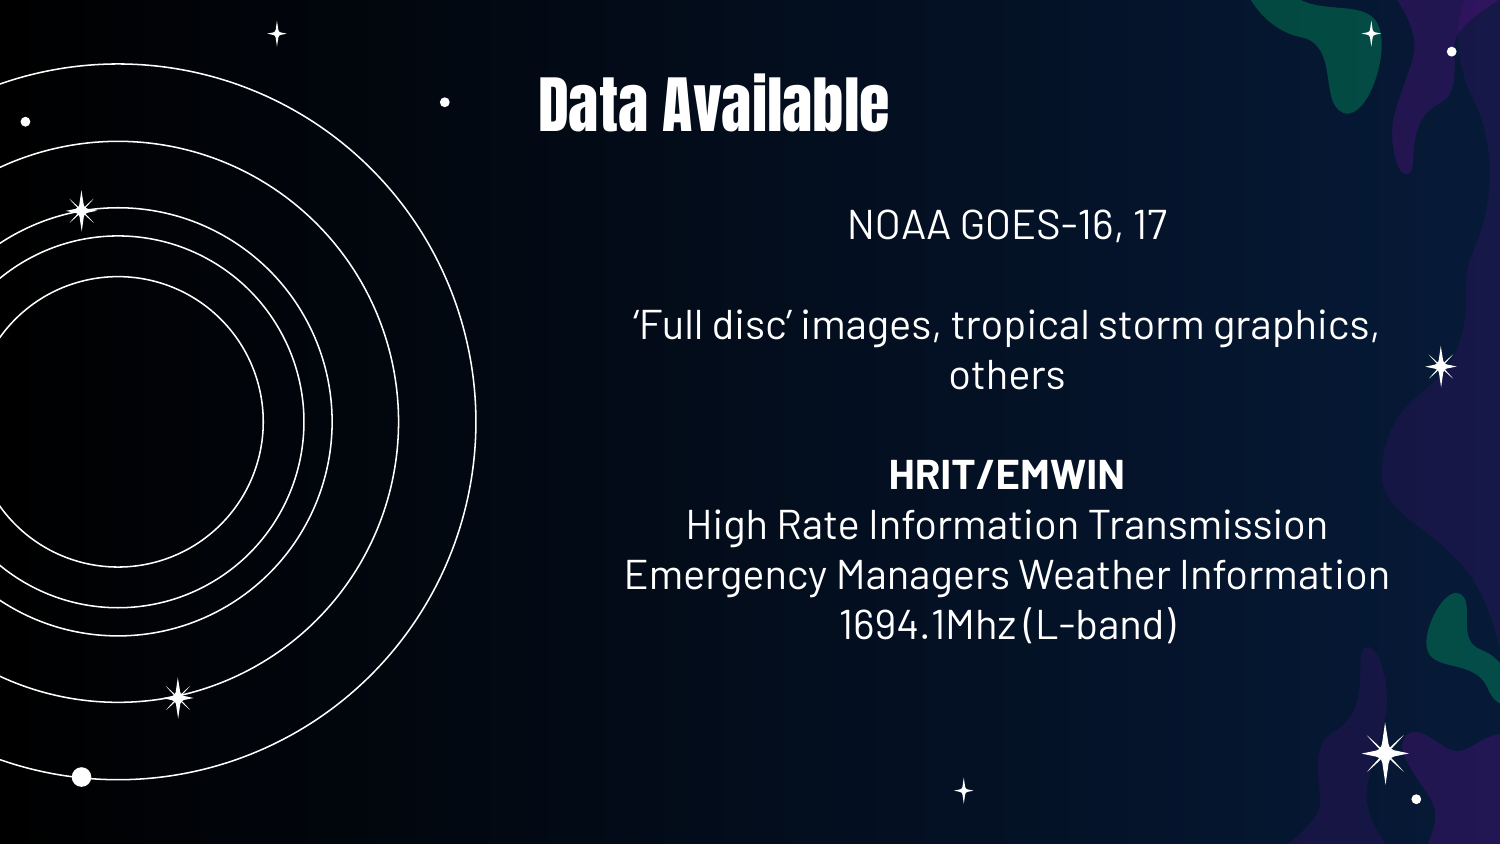

Data Available
NOAA GOES-16, 17

‘Full disc’ images, tropical storm graphics, others

HRIT/EMWIN
High Rate Information Transmission
Emergency Managers Weather Information
1694.1Mhz (L-band)